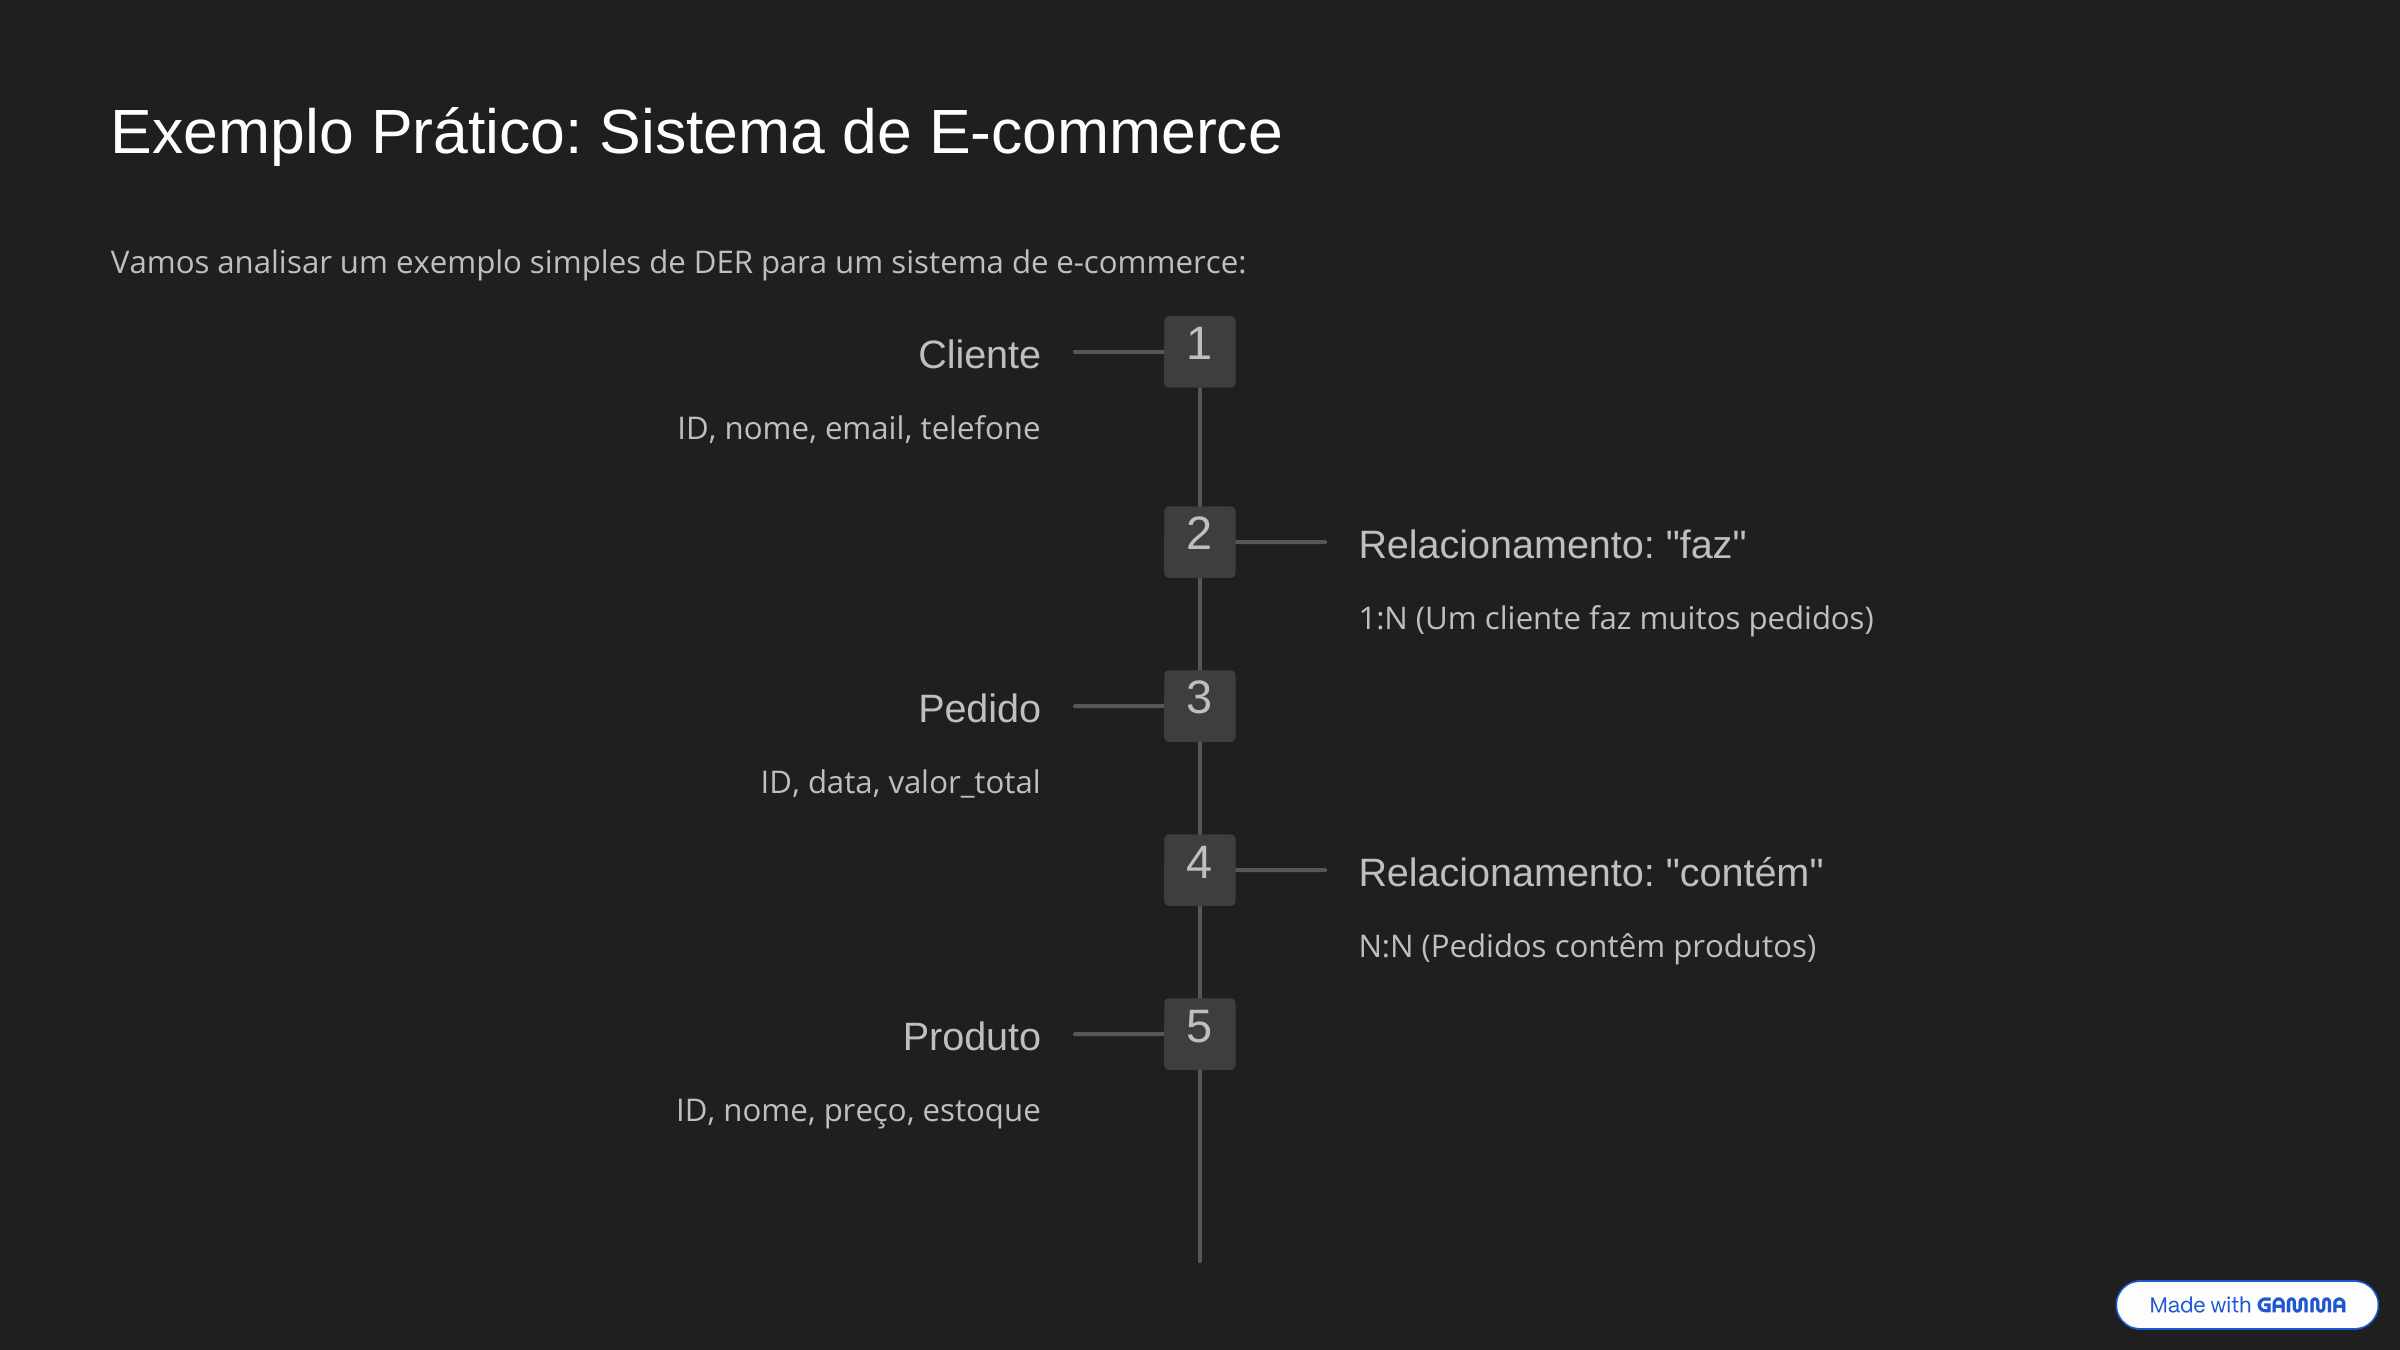

Exemplo Prático: Sistema de E-commerce
Vamos analisar um exemplo simples de DER para um sistema de e-commerce:

1
Cliente

ID, nome, email, telefone

2
Relacionamento: "faz"

1:N (Um cliente faz muitos pedidos)

3
Pedido

ID, data, valor_total

4
Relacionamento: "contém"

N:N (Pedidos contêm produtos)

5
Produto

ID, nome, preço, estoque